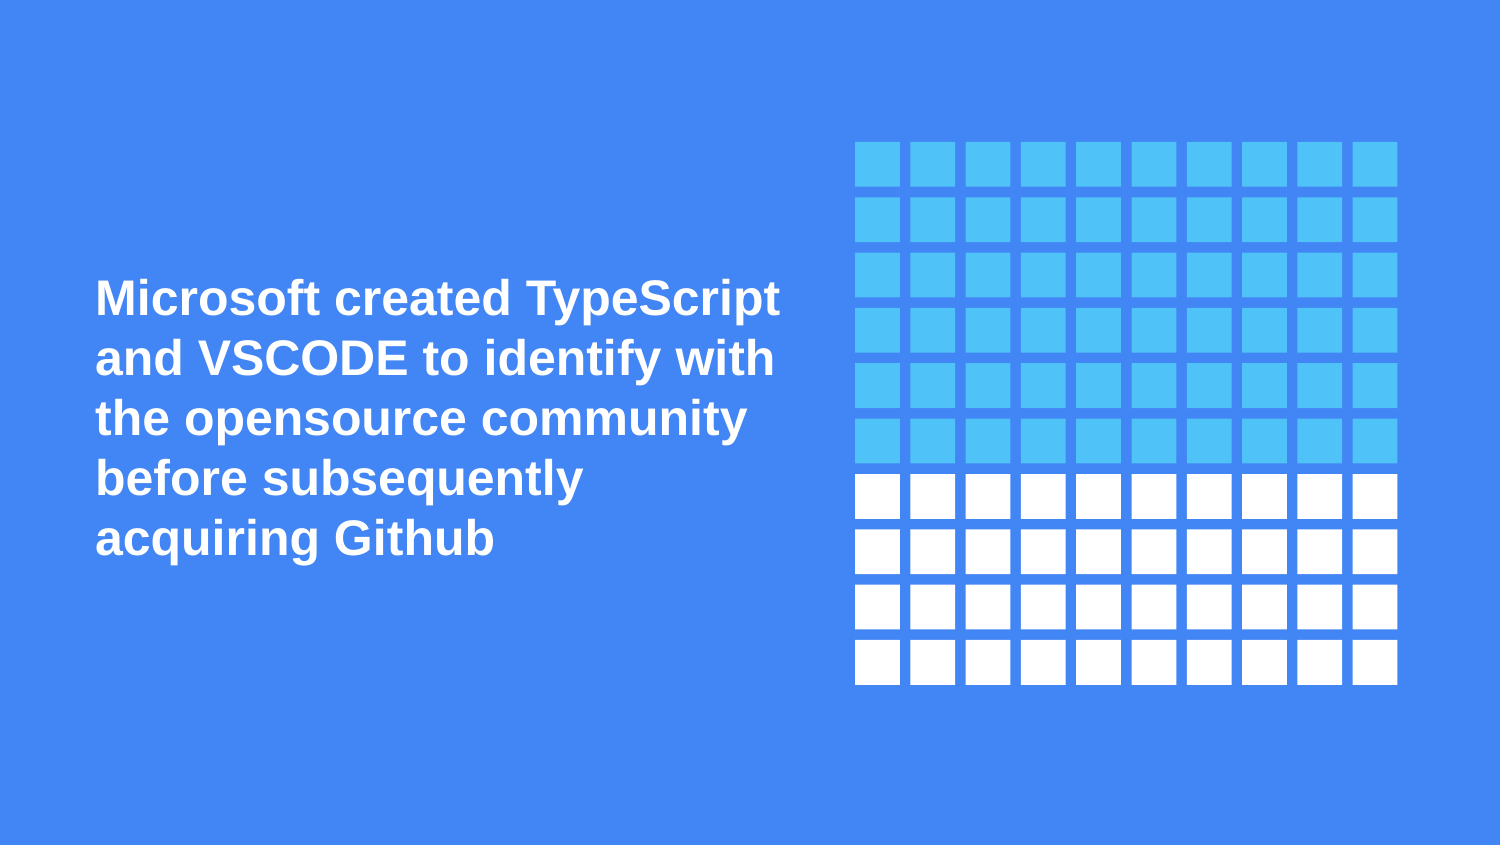

Microsoft created TypeScript and VSCODE to identify with the opensource community before subsequently acquiring Github